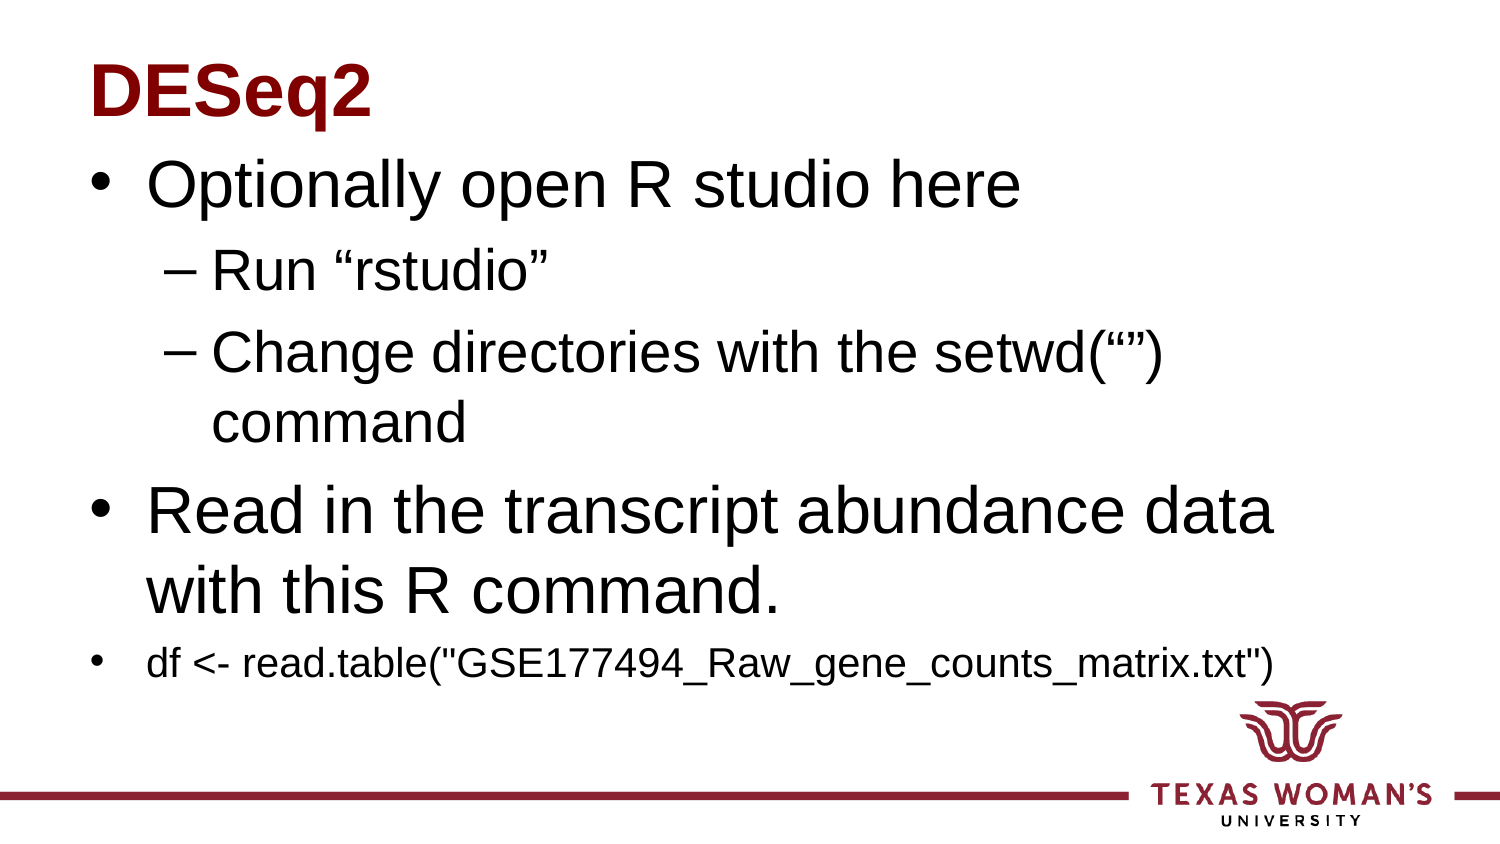

# DESeq2
Optionally open R studio here
Run “rstudio”
Change directories with the setwd(“”) command
Read in the transcript abundance data with this R command.
df <- read.table("GSE177494_Raw_gene_counts_matrix.txt")